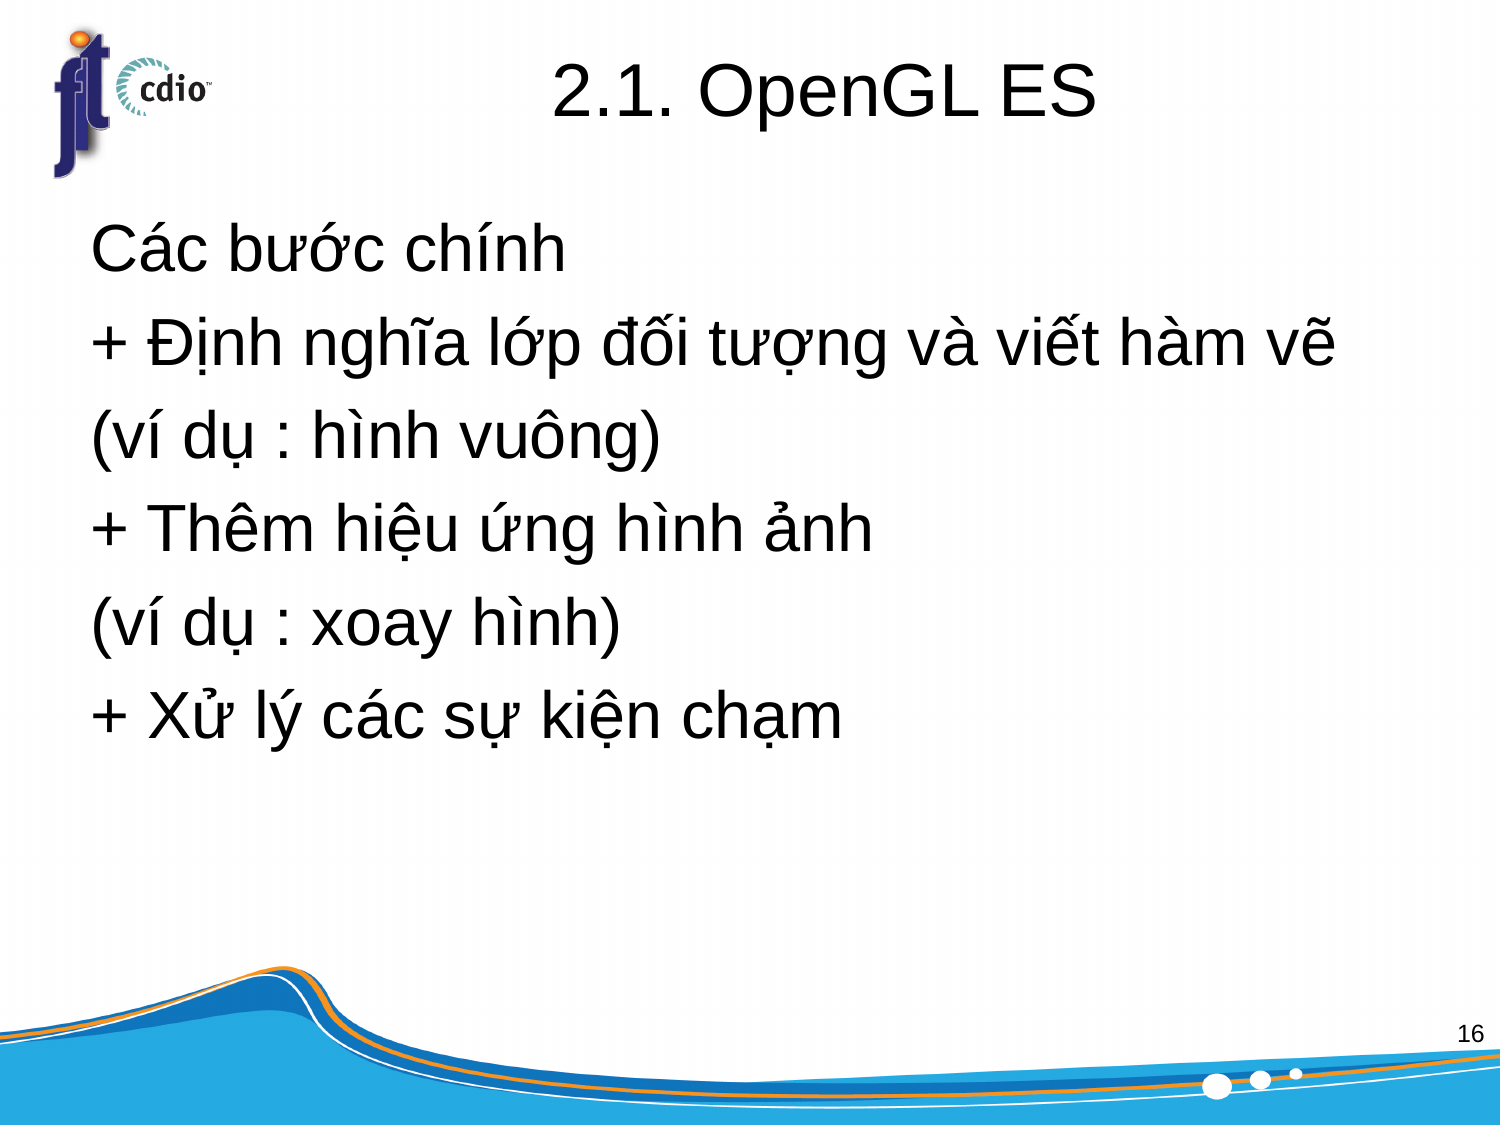

# 2.1. OpenGL ES
Các bước chính
+ Định nghĩa lớp đối tượng và viết hàm vẽ
(ví dụ : hình vuông)
+ Thêm hiệu ứng hình ảnh
(ví dụ : xoay hình)
+ Xử lý các sự kiện chạm
16